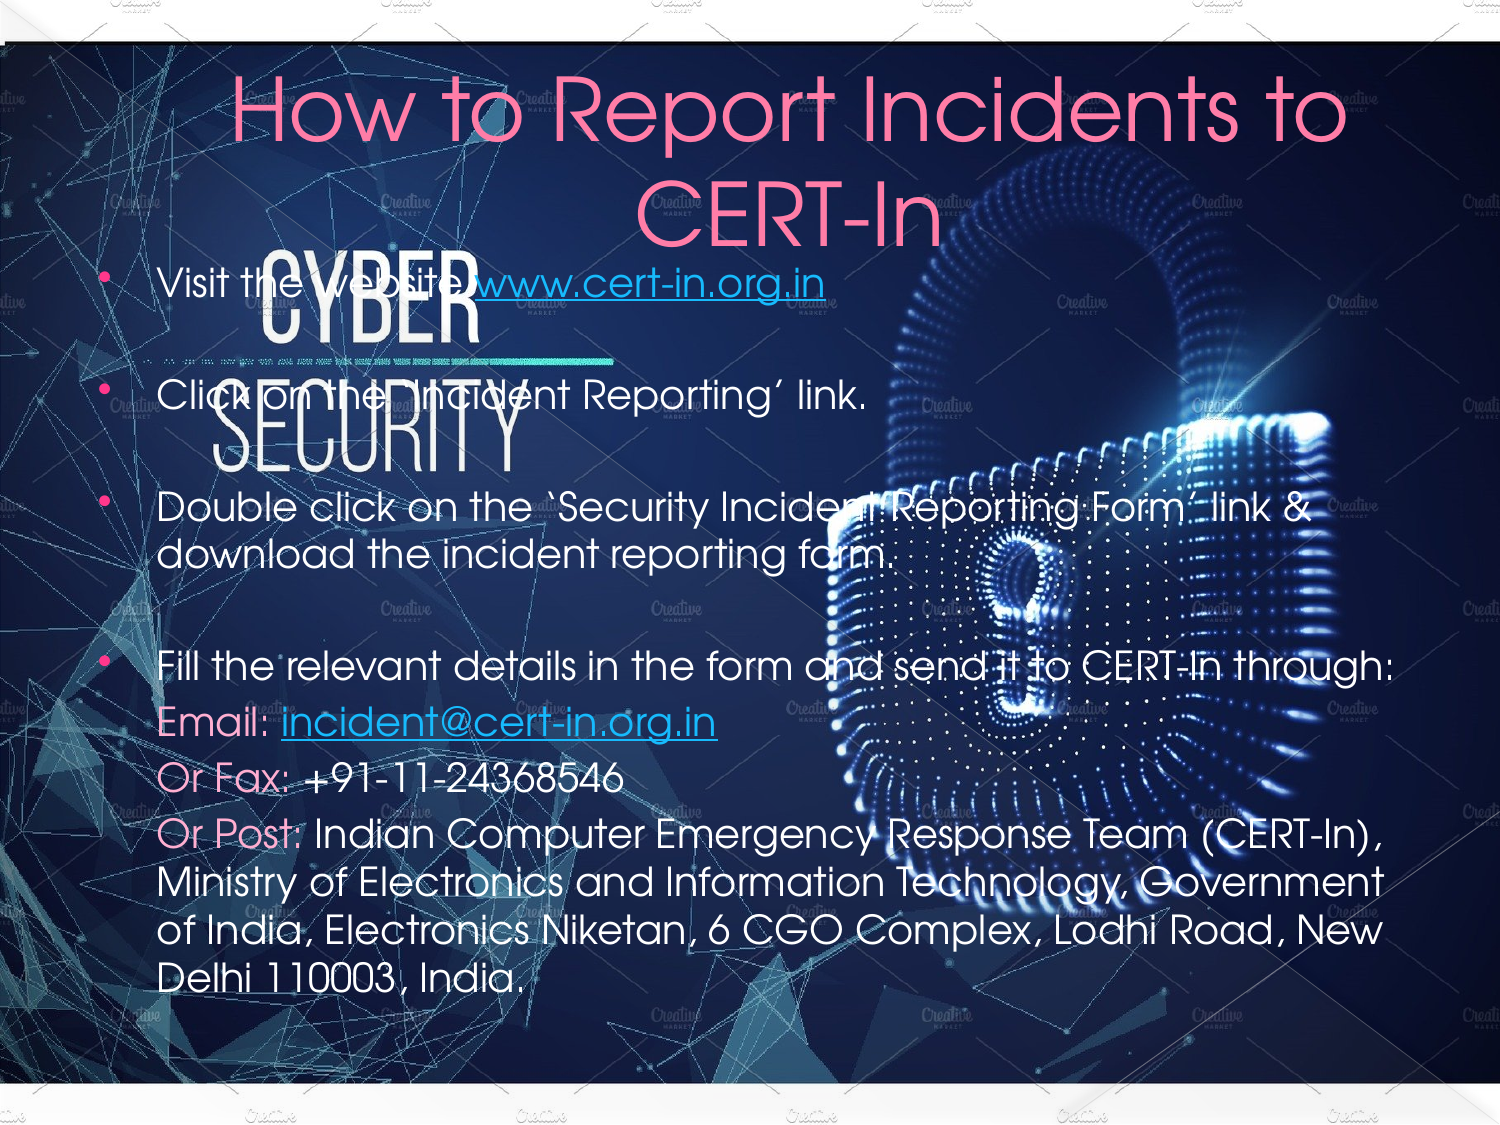

# How to Report Incidents to CERT-In
Visit the website www.cert-in.org.in

Click on the ‘Incident Reporting’ link.

Double click on the ‘Security Incident Reporting Form’ link & download the incident reporting form.

Fill the relevant details in the form and send it to CERT-In through:
	Email: incident@cert-in.org.in
	Or Fax: +91-11-24368546
	Or Post: Indian Computer Emergency Response Team (CERT-In), Ministry of Electronics and Information Technology, Government of India, Electronics Niketan, 6 CGO Complex, Lodhi Road, New Delhi 110003, India.